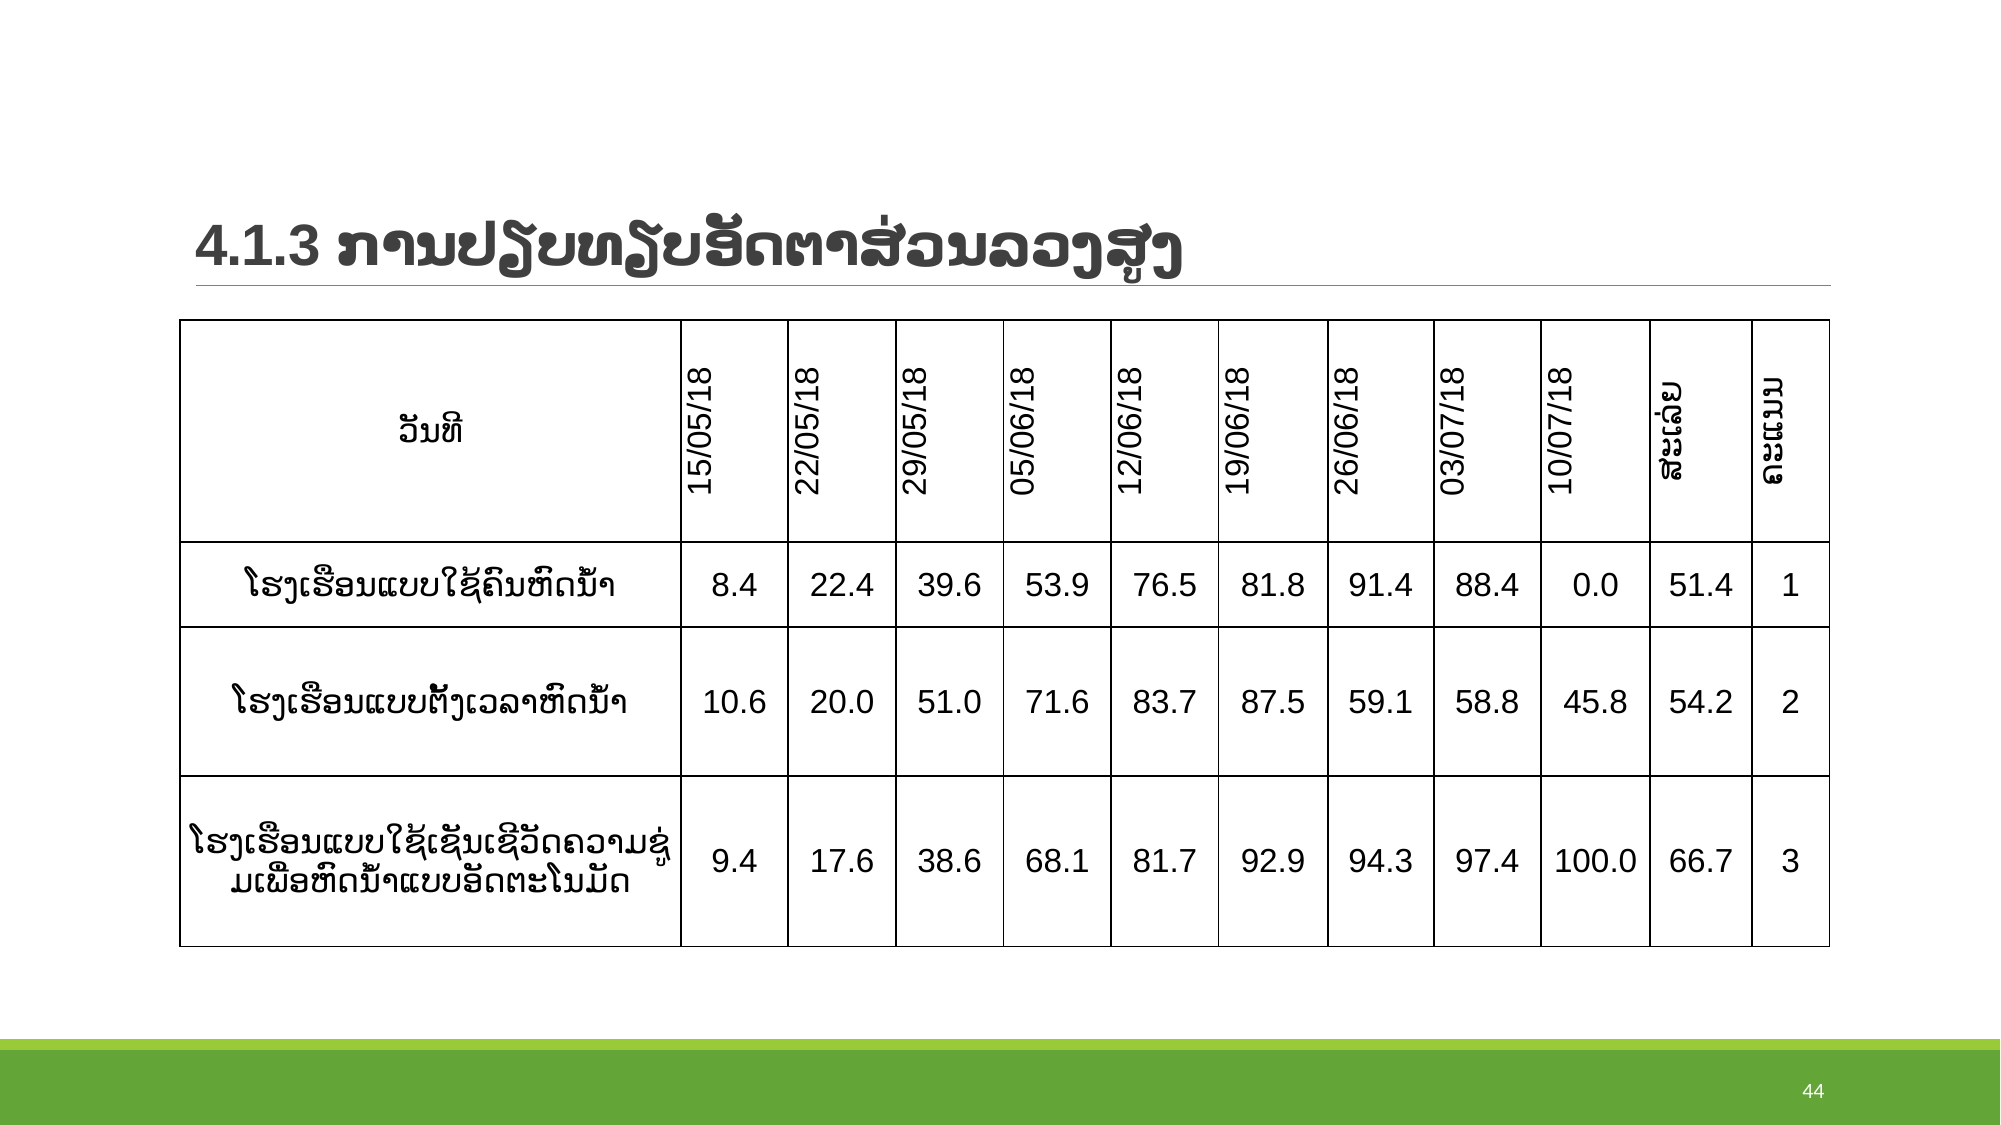

# 4.1.3 ການປຽບທຽບອັດຕາສ່ວນລວງສູງ
| ວັນທີ | 15/05/18 | 22/05/18 | 29/05/18 | 05/06/18 | 12/06/18 | 19/06/18 | 26/06/18 | 03/07/18 | 10/07/18 | ສະເລ່ຍ | ຄະແນນ |
| --- | --- | --- | --- | --- | --- | --- | --- | --- | --- | --- | --- |
| ໂຮງເຮືອນແບບໃຊ້ຄົນຫົດນ້ຳ | 8.4 | 22.4 | 39.6 | 53.9 | 76.5 | 81.8 | 91.4 | 88.4 | 0.0 | 51.4 | 1 |
| ໂຮງເຮືອນແບບຕັ້ງເວລາຫົດນ້ຳ | 10.6 | 20.0 | 51.0 | 71.6 | 83.7 | 87.5 | 59.1 | 58.8 | 45.8 | 54.2 | 2 |
| ໂຮງເຮືອນແບບໃຊ້ເຊັນເຊີວັດຄວາມຊູ່ມເພື່ອຫົດນ້ຳແບບອັດຕະໂນມັດ | 9.4 | 17.6 | 38.6 | 68.1 | 81.7 | 92.9 | 94.3 | 97.4 | 100.0 | 66.7 | 3 |
44